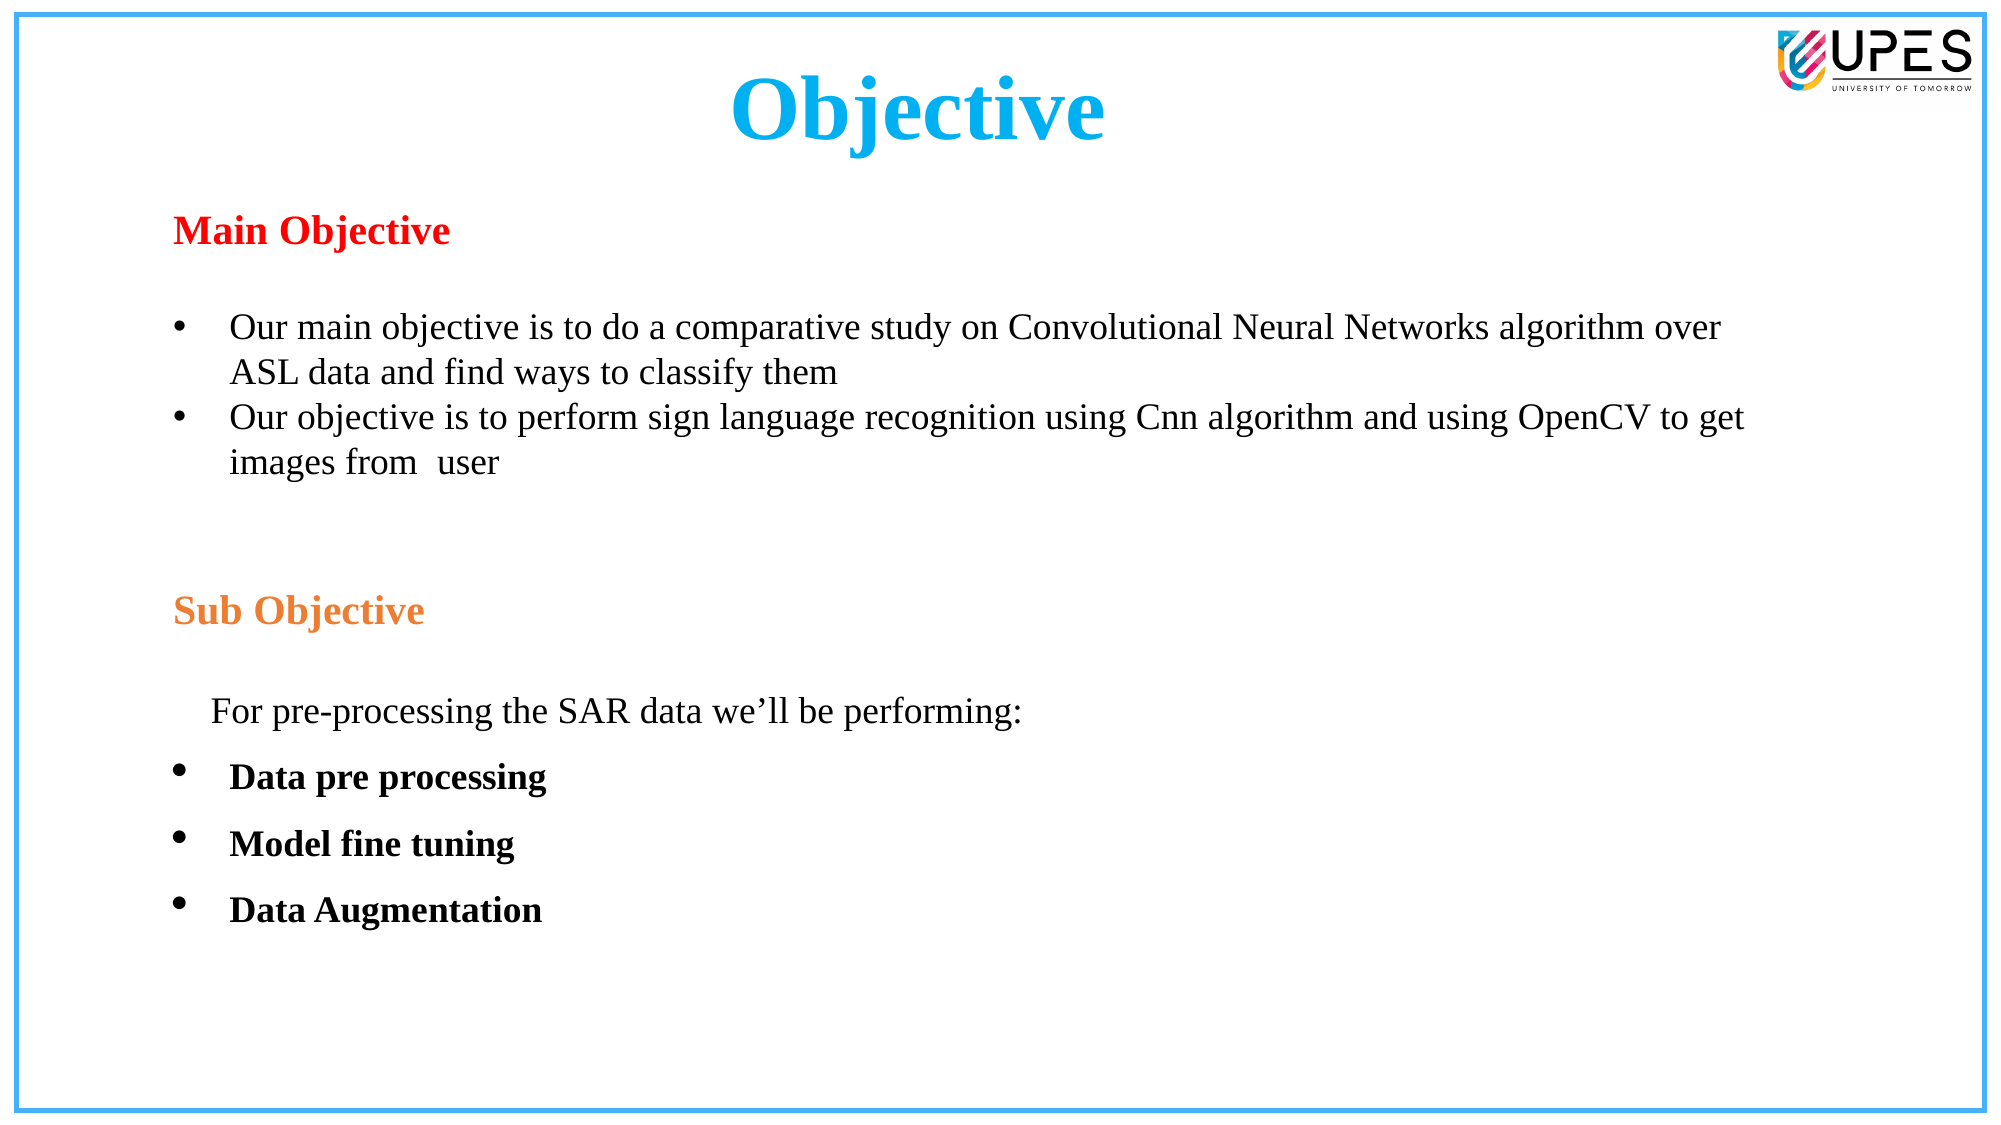

Objective
Main Objective

Our main objective is to do a comparative study on Convolutional Neural Networks algorithm over ASL data and find ways to classify them
Our objective is to perform sign language recognition using Cnn algorithm and using OpenCV to get images from  user

Sub Objective

For pre-processing the SAR data we’ll be performing:
Data pre processing
Model fine tuning
Data Augmentation